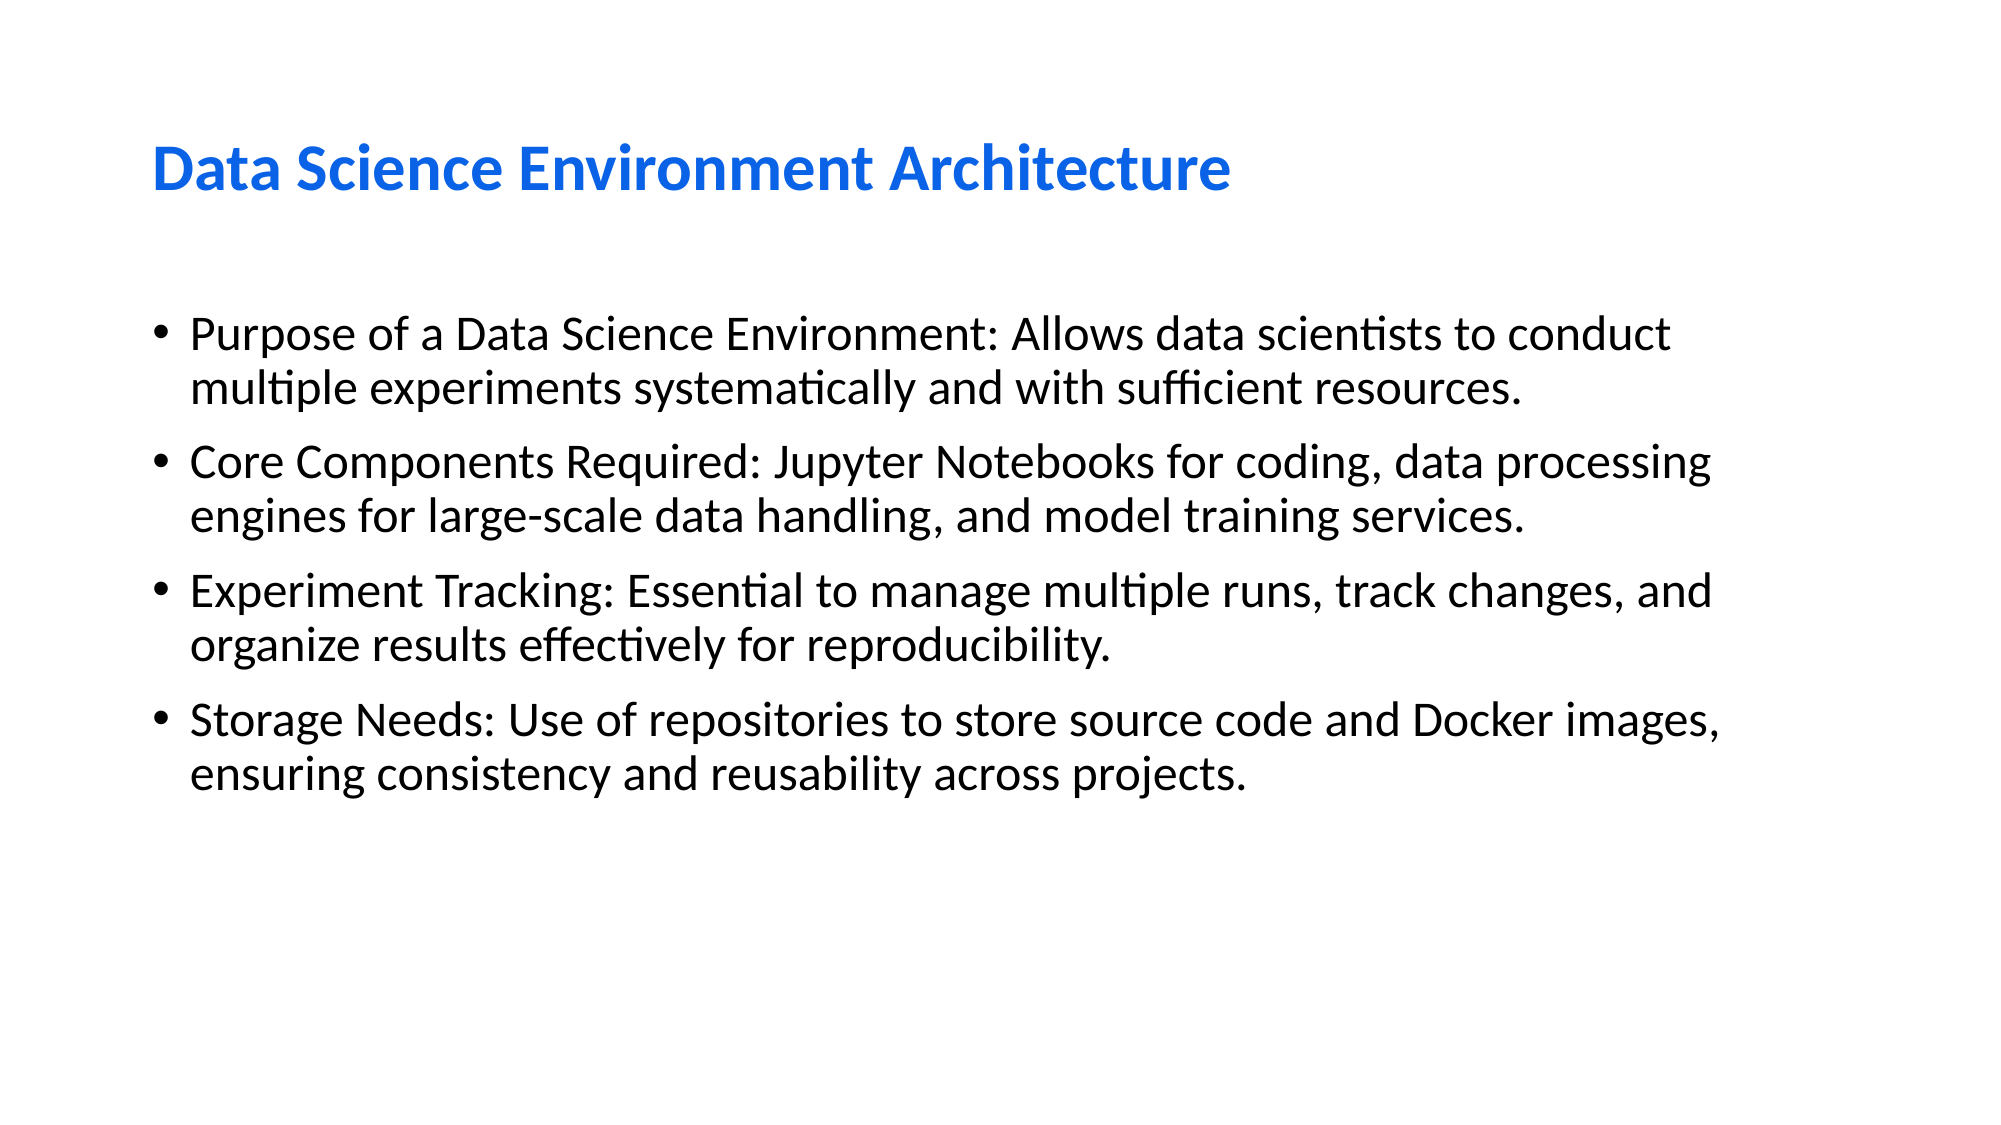

# Data Science Environment Architecture
Purpose of a Data Science Environment: Allows data scientists to conduct multiple experiments systematically and with sufficient resources.
Core Components Required: Jupyter Notebooks for coding, data processing engines for large-scale data handling, and model training services.
Experiment Tracking: Essential to manage multiple runs, track changes, and organize results effectively for reproducibility.
Storage Needs: Use of repositories to store source code and Docker images, ensuring consistency and reusability across projects.